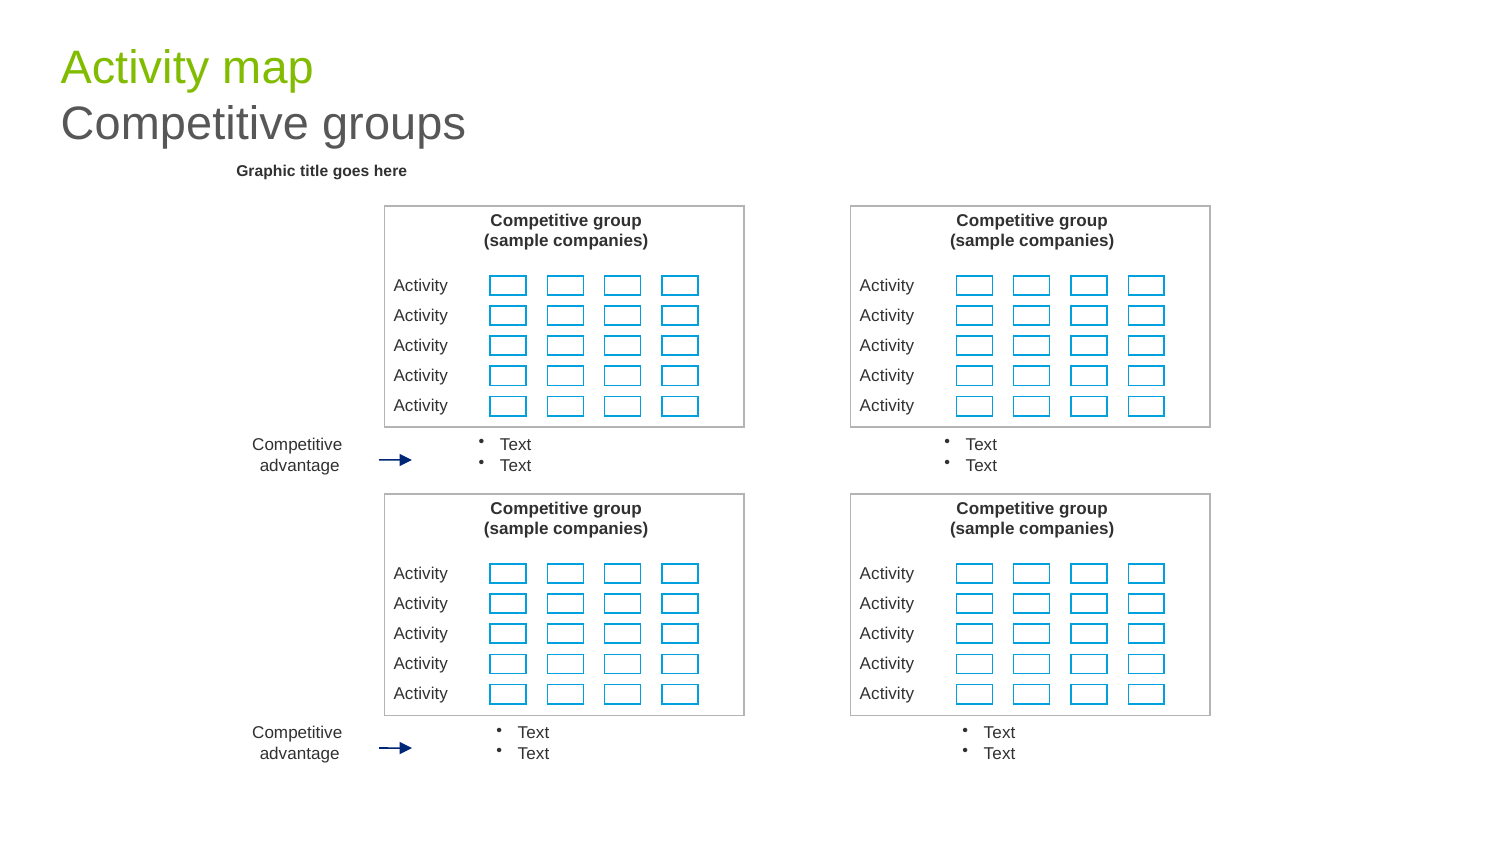

# Activity map Competitive groups
Graphic title goes here
Competitive group
(sample companies)
Competitive group
(sample companies)

Activity
Activity

Activity
Activity

Activity
Activity

Activity
Activity

Activity
Activity

Competitive
advantage
Text
Text
Text
Text

Competitive group
(sample companies)
Competitive group
(sample companies)

Activity
Activity

Activity
Activity

Activity
Activity

Activity
Activity

Activity
Activity

Competitive
advantage
Text
Text
Text
Text